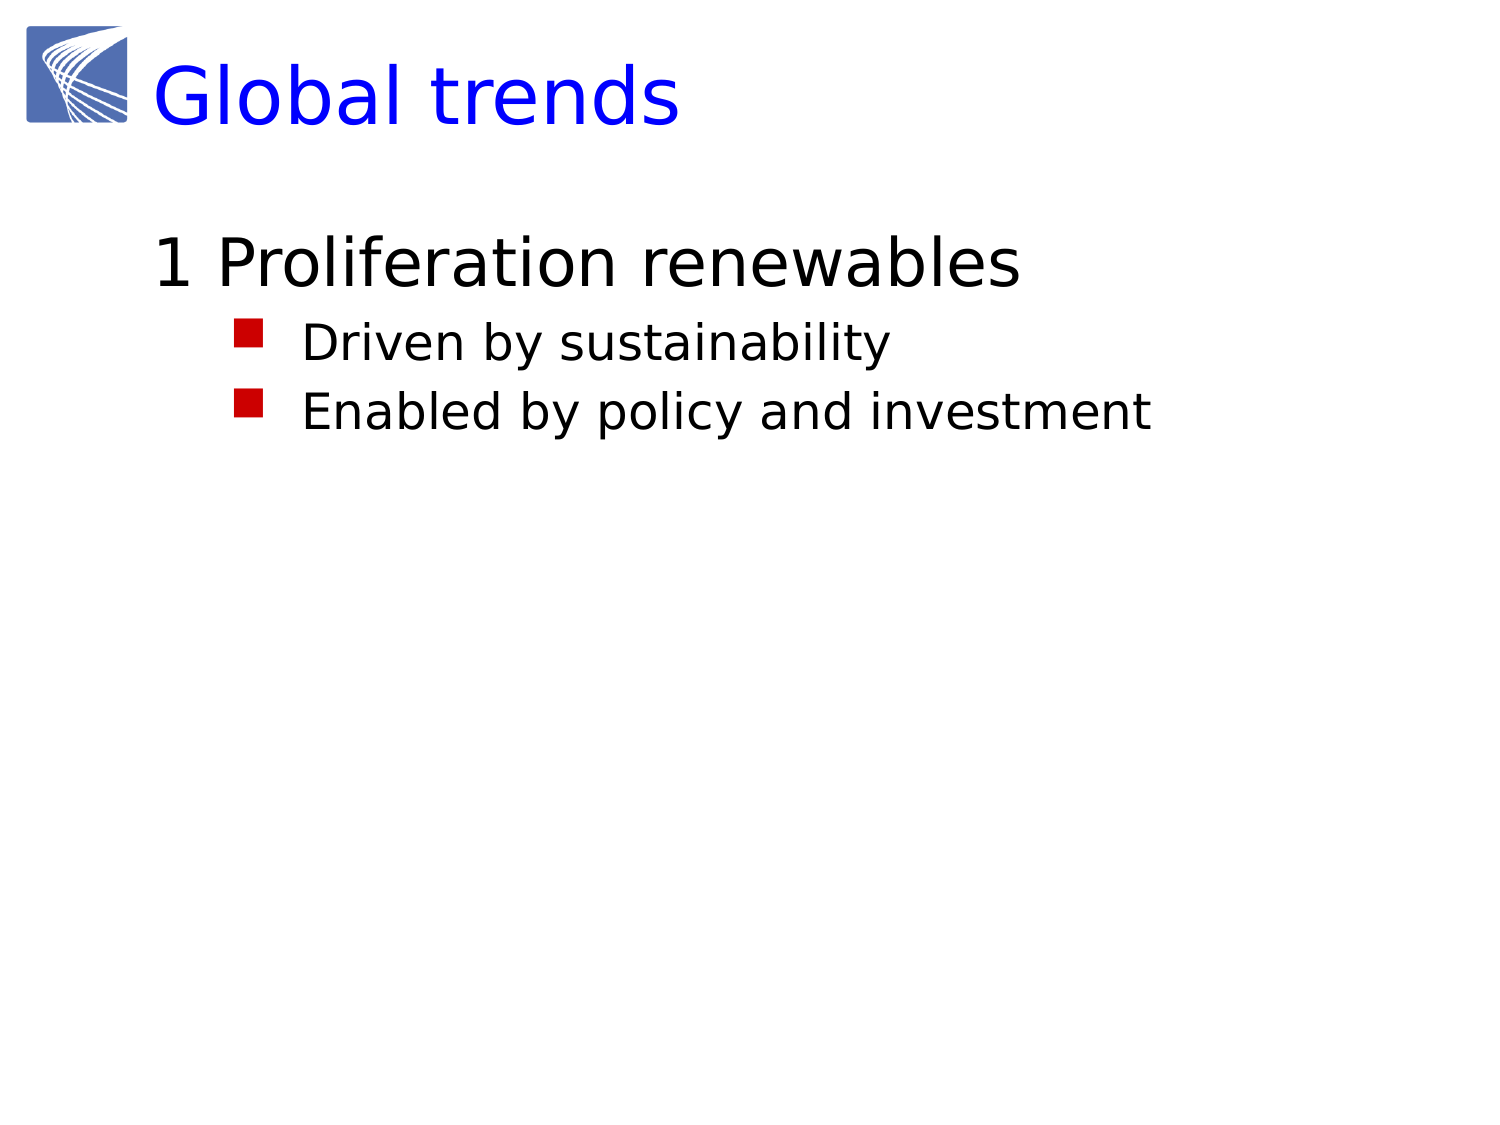

# Global trends
1 Proliferation renewables
Driven by sustainability
Enabled by policy and investment